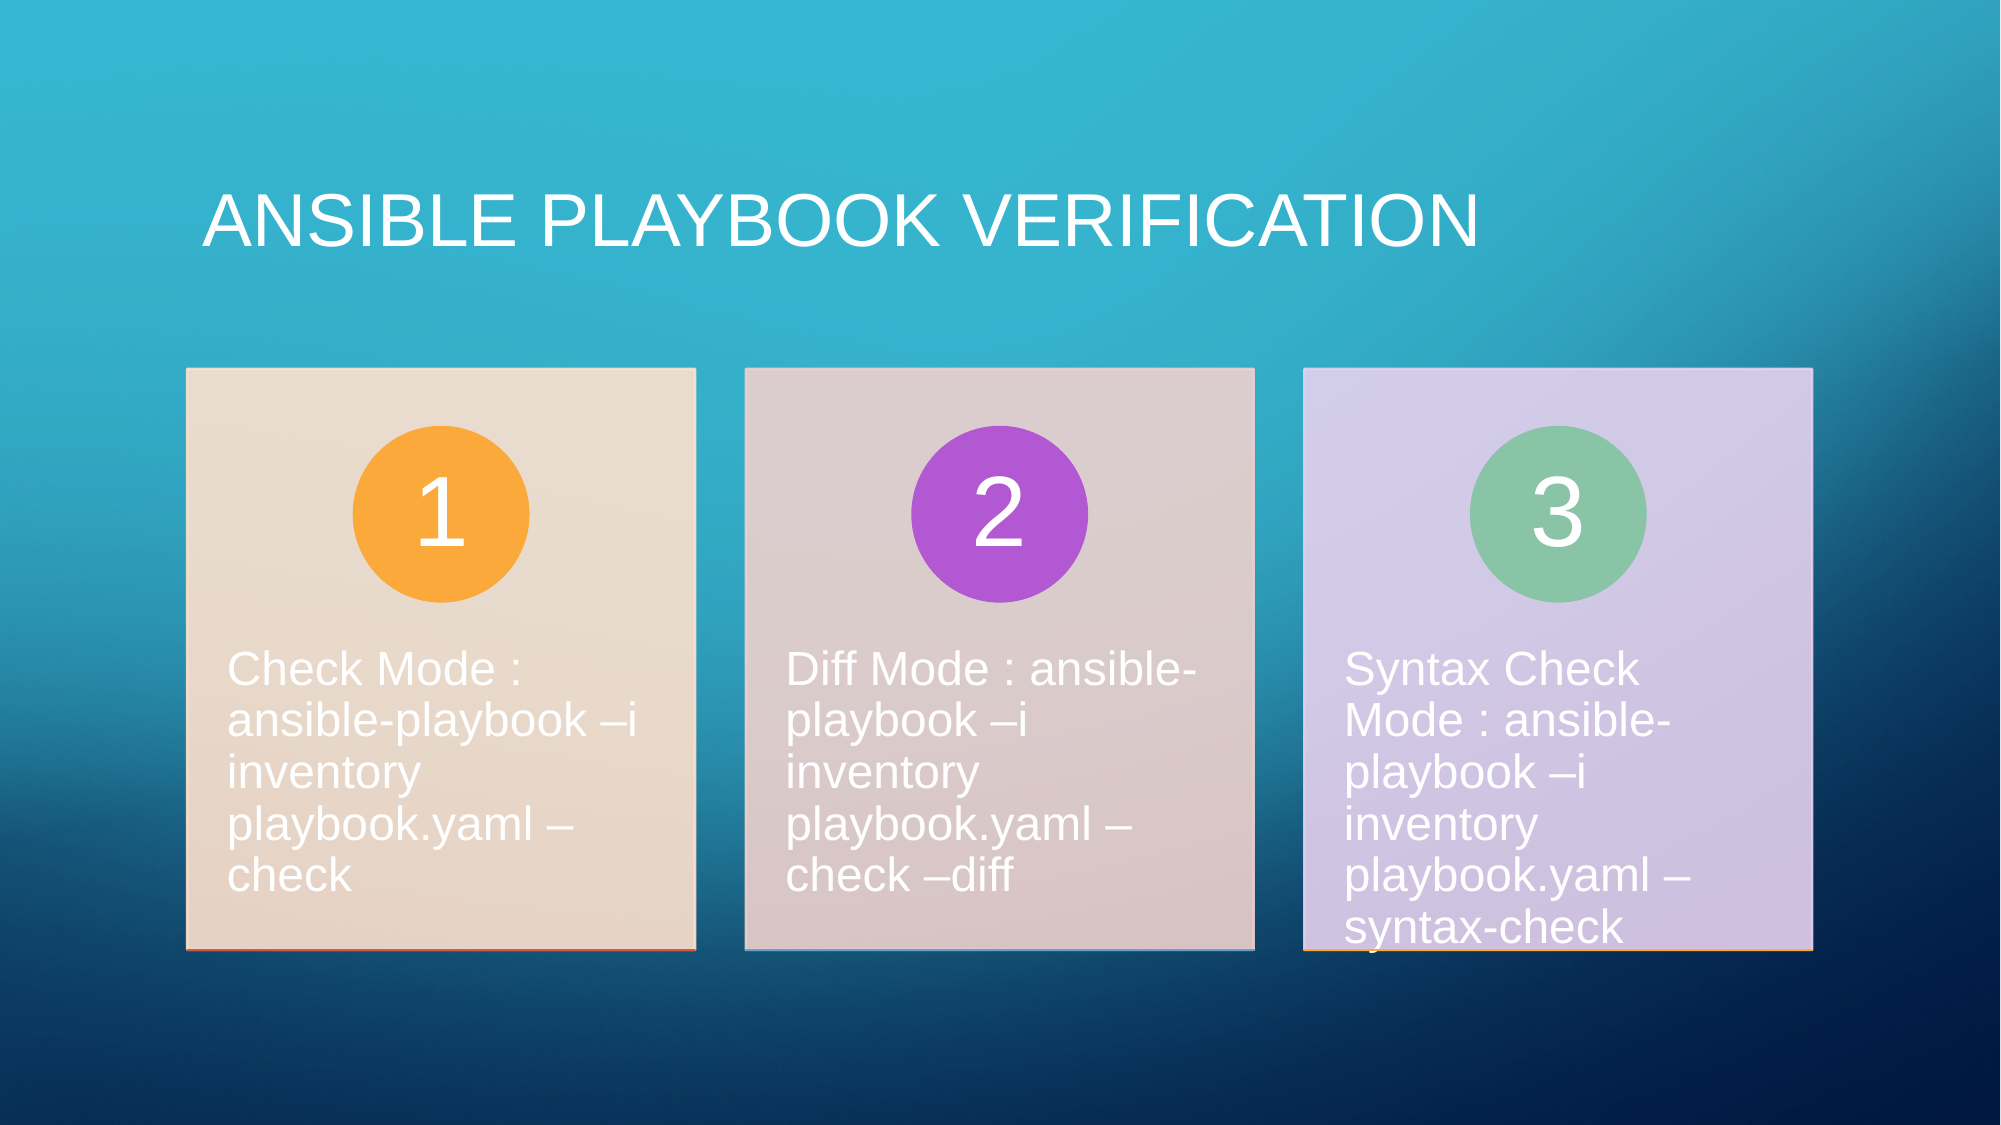

# Ansible playbook verification
Check Mode : ansible-playbook –i inventory playbook.yaml –check
1
Diff Mode : ansible-playbook –i inventory playbook.yaml –check –diff
2
Syntax Check Mode : ansible-playbook –i inventory playbook.yaml –syntax-check
3